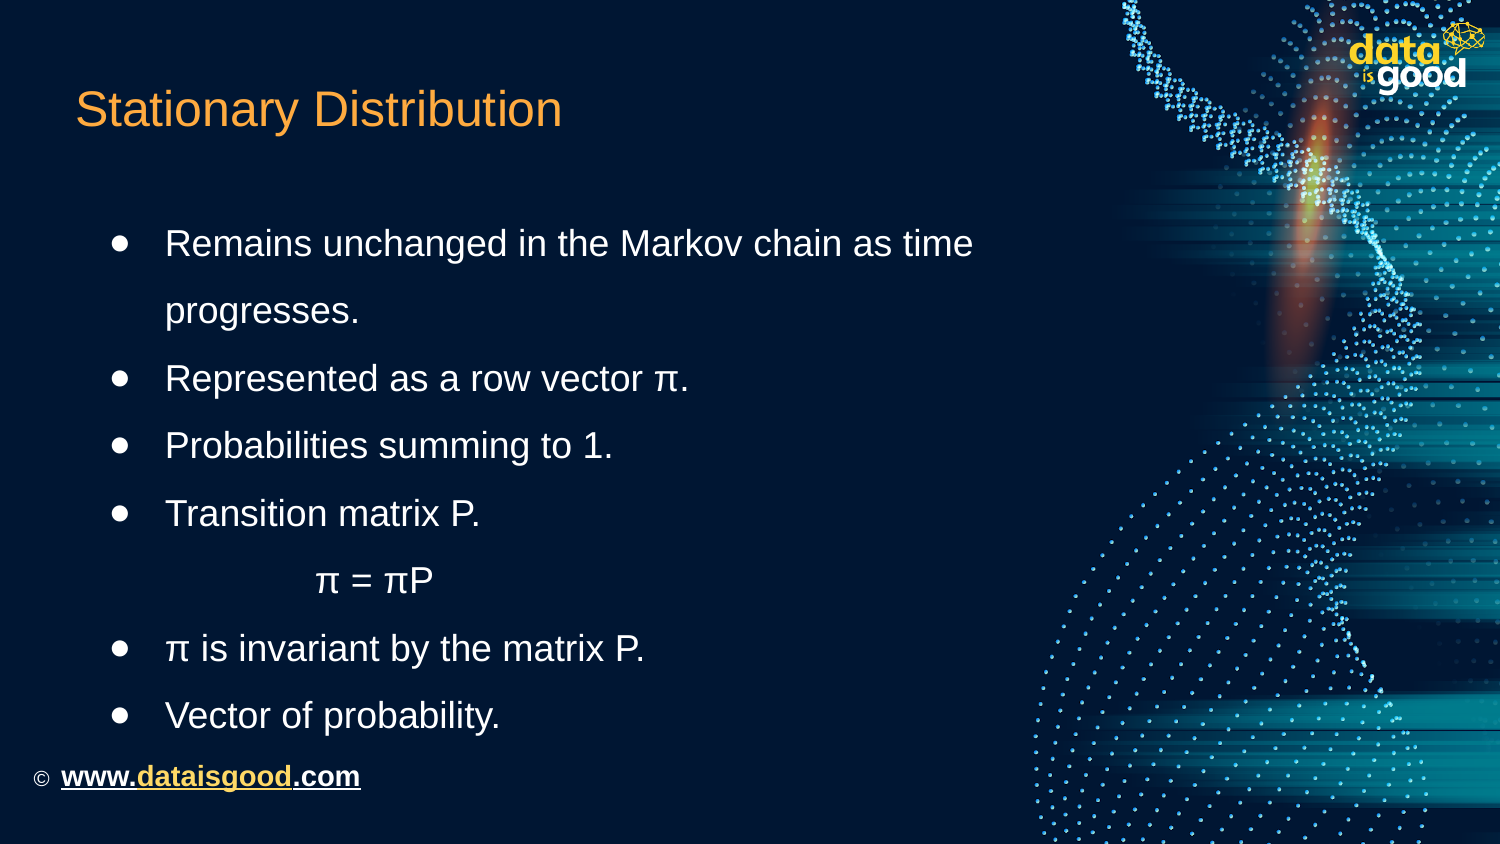

# Stationary Distribution
Remains unchanged in the Markov chain as time progresses.
Represented as a row vector π.
Probabilities summing to 1.
Transition matrix P.
π = πP
π is invariant by the matrix P.
Vector of probability.